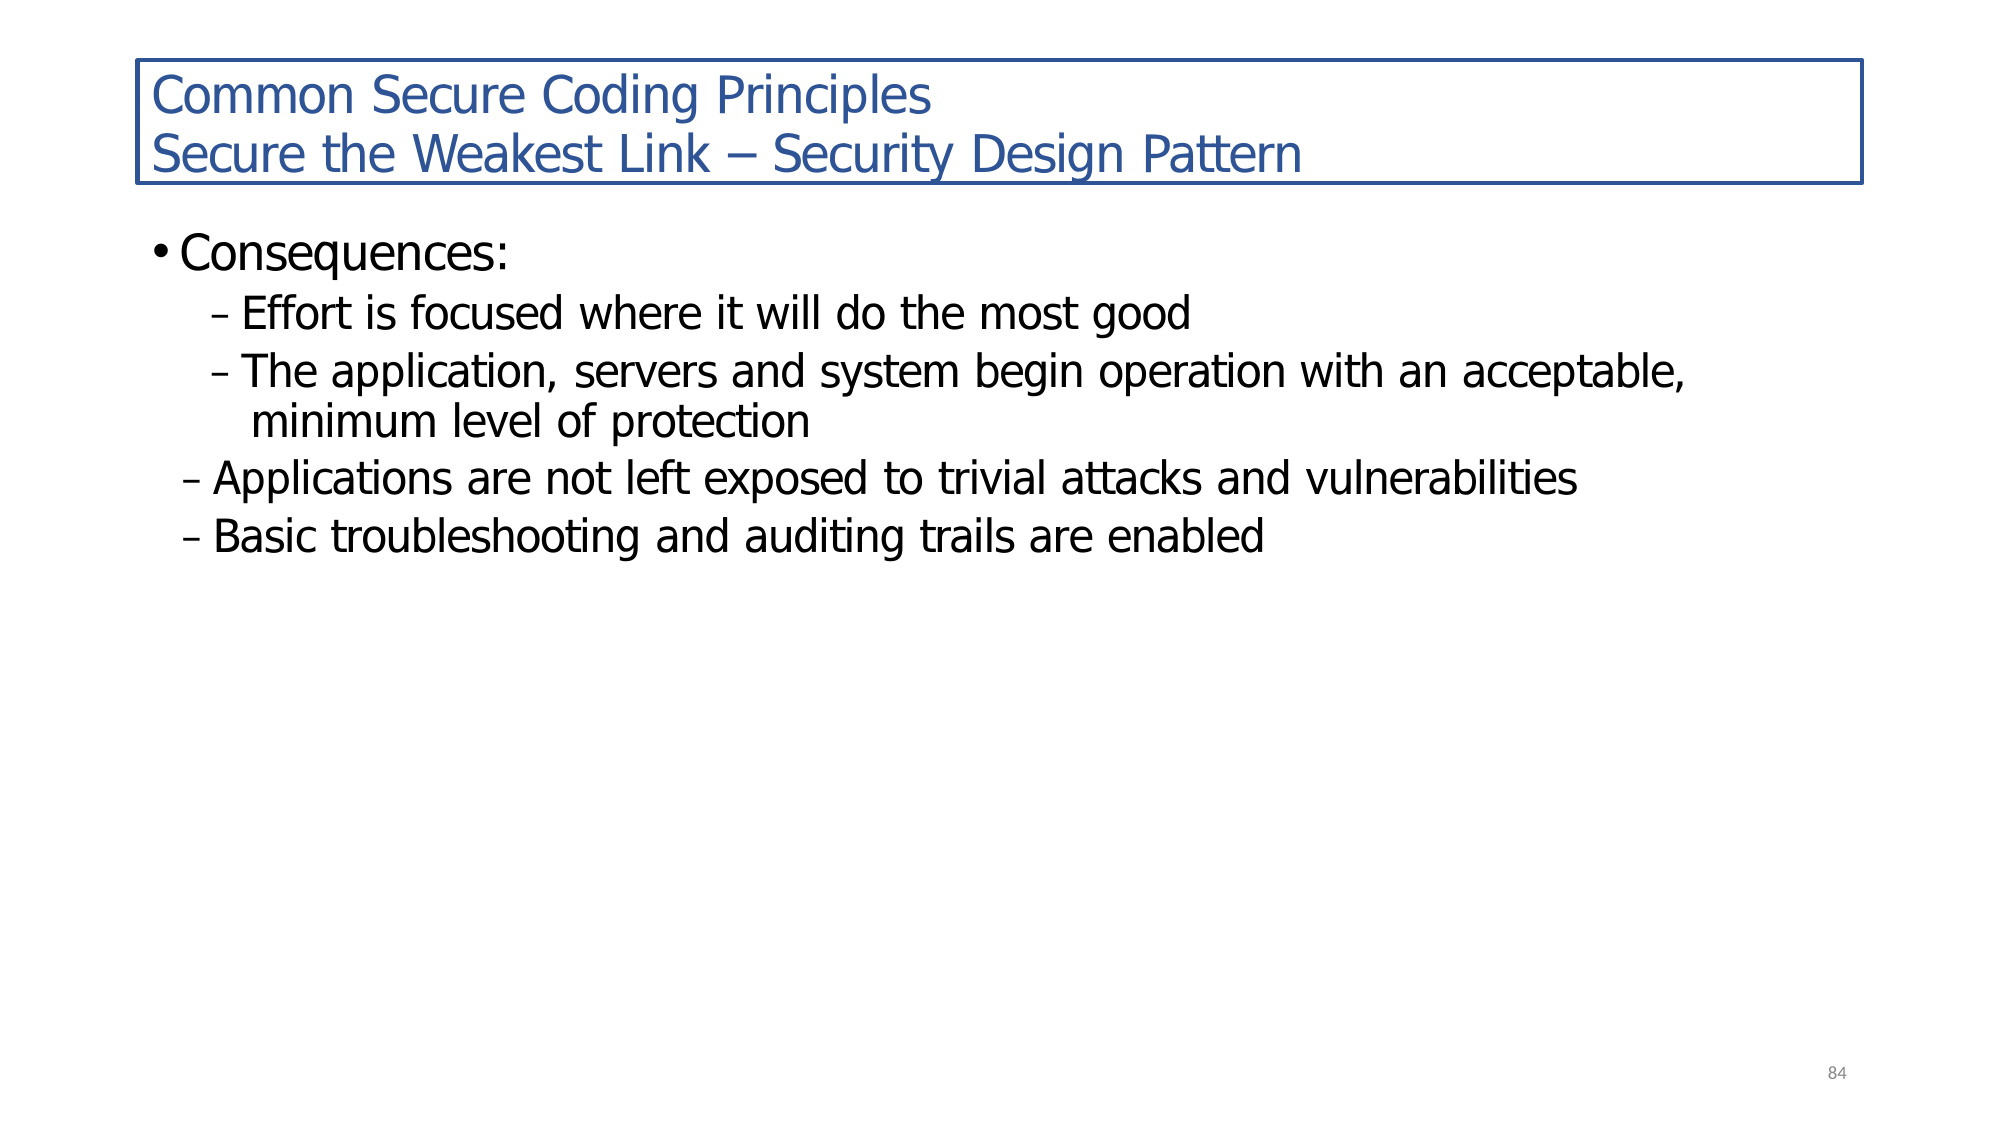

Common Secure Coding Principles
Secure the Weakest Link – Security Design Pattern
Consequences:
– Effort is focused where it will do the most good
– The application, servers and system begin operation with an acceptable,  minimum level of protection
– Applications are not left exposed to trivial attacks and vulnerabilities
– Basic troubleshooting and auditing trails are enabled
84